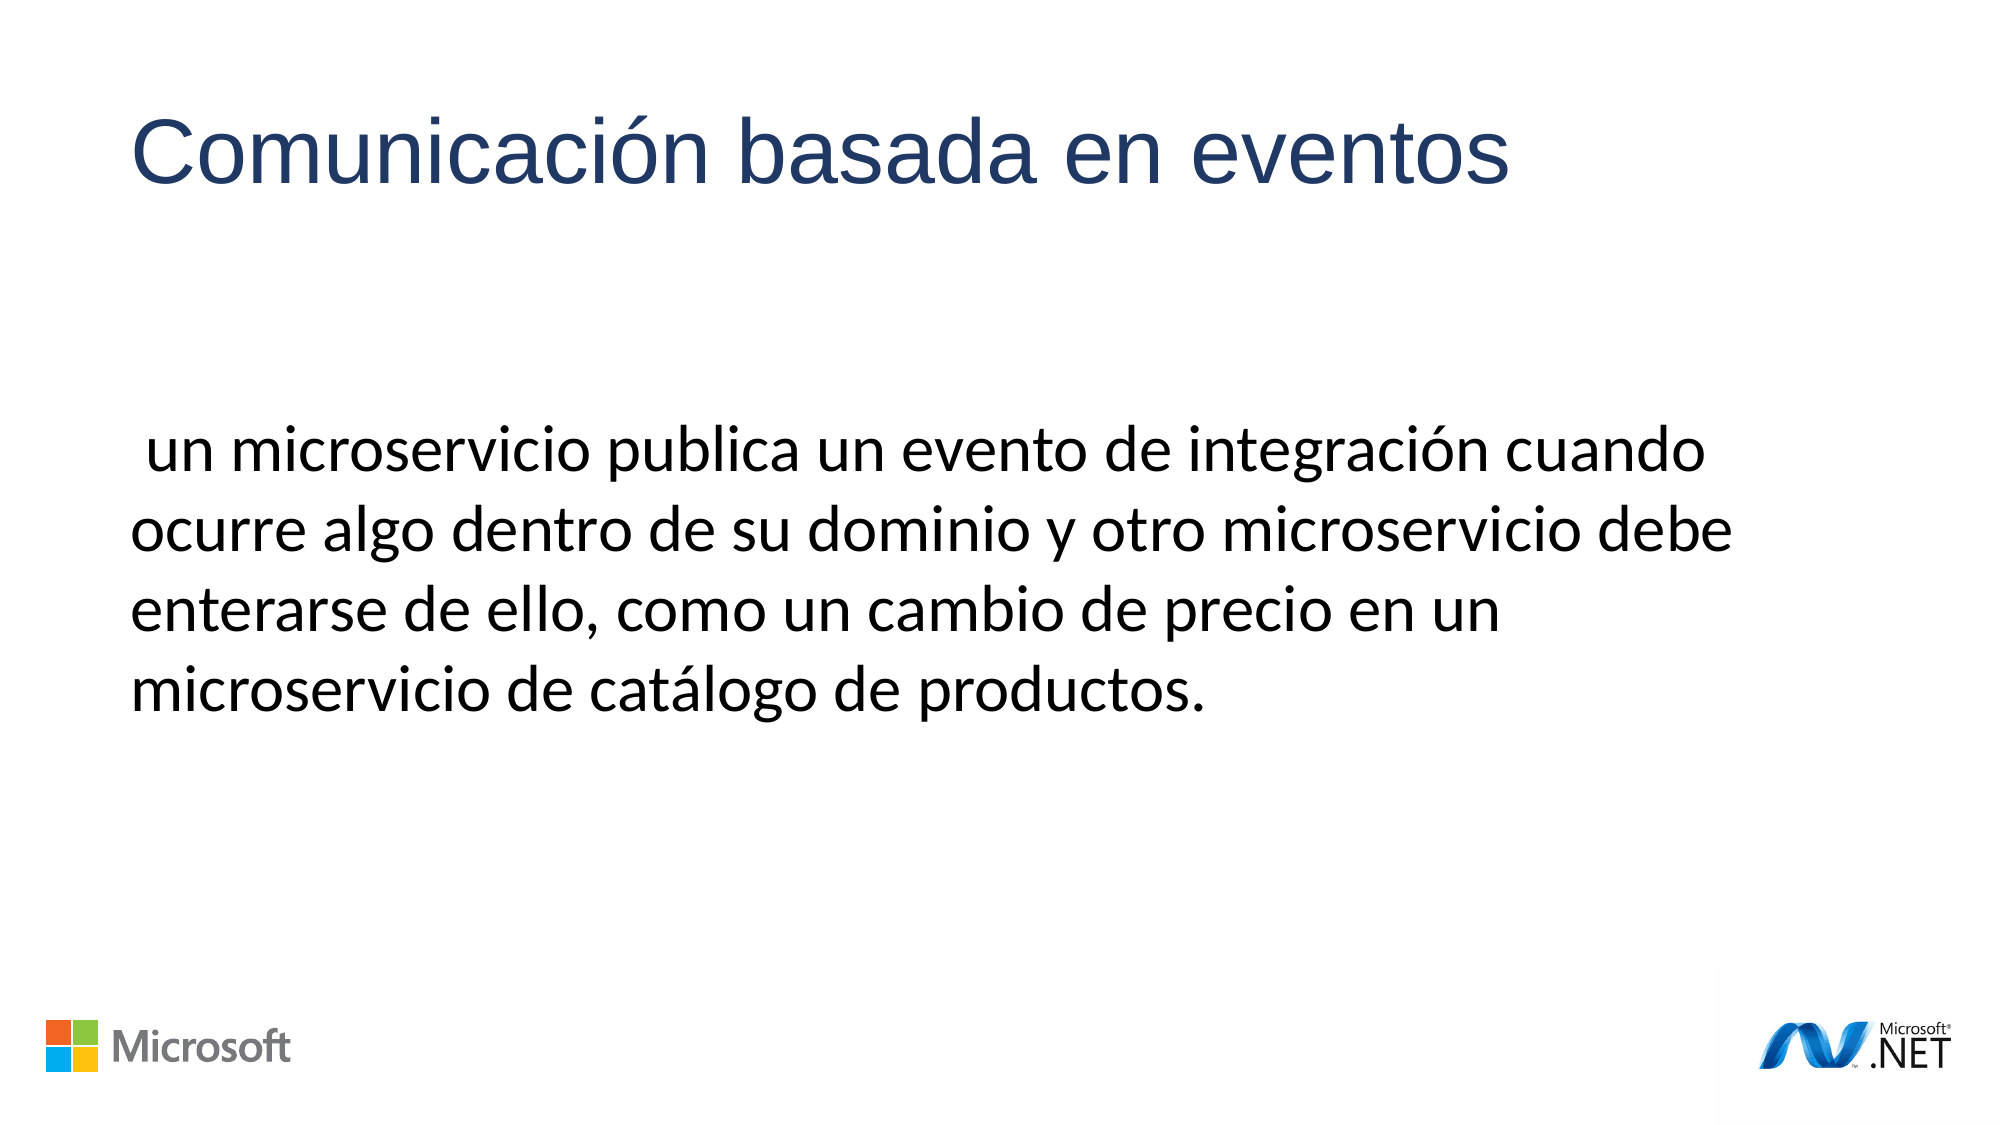

Comunicación basada en eventos
 un microservicio publica un evento de integración cuando ocurre algo dentro de su dominio y otro microservicio debe enterarse de ello, como un cambio de precio en un microservicio de catálogo de productos.